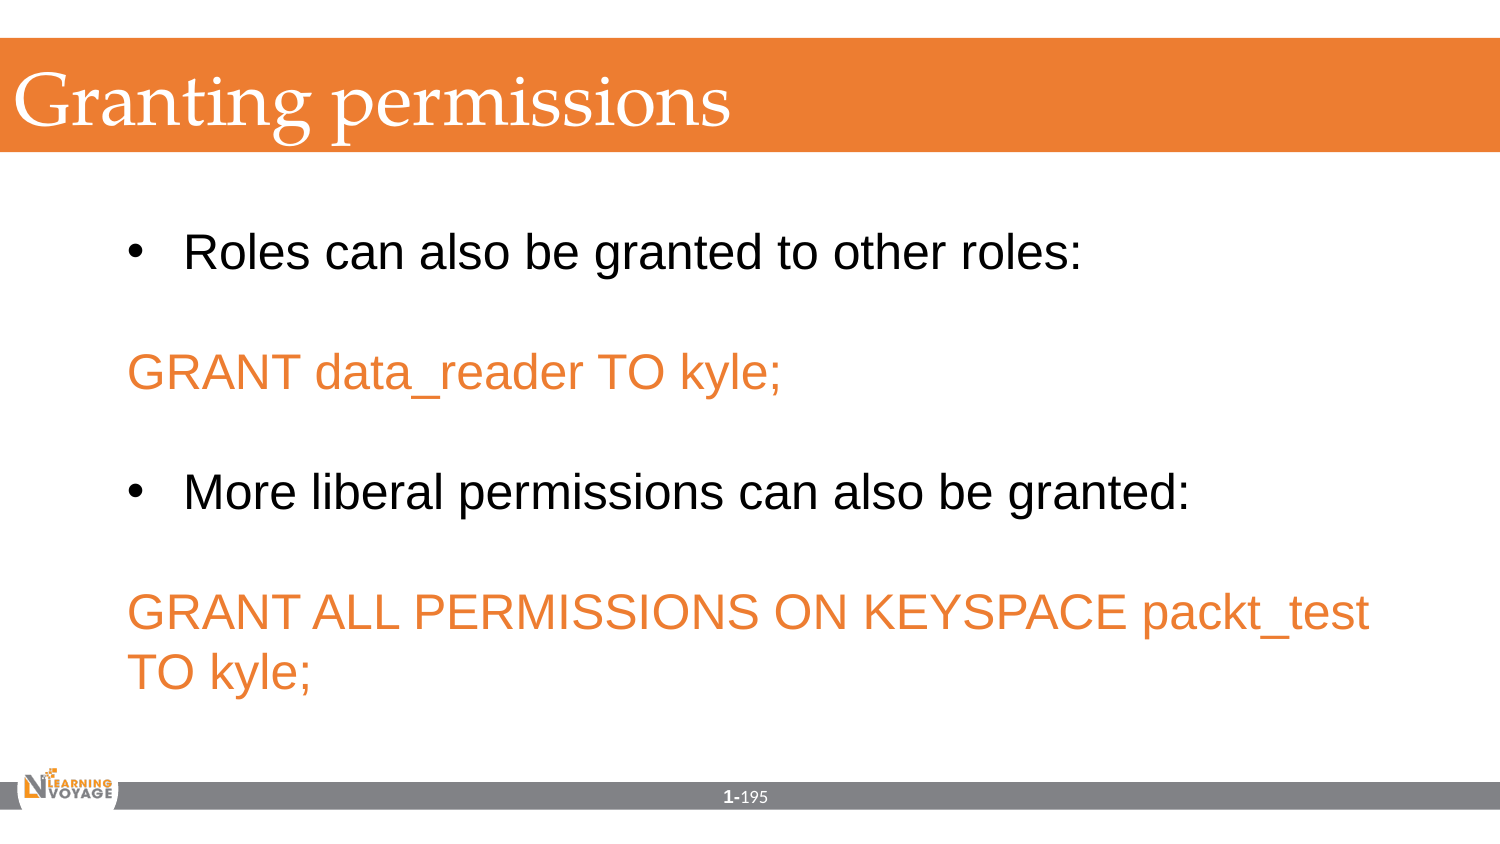

Granting permissions
Roles can also be granted to other roles:

GRANT data_reader TO kyle;

More liberal permissions can also be granted:

GRANT ALL PERMISSIONS ON KEYSPACE packt_test TO kyle;
1-195